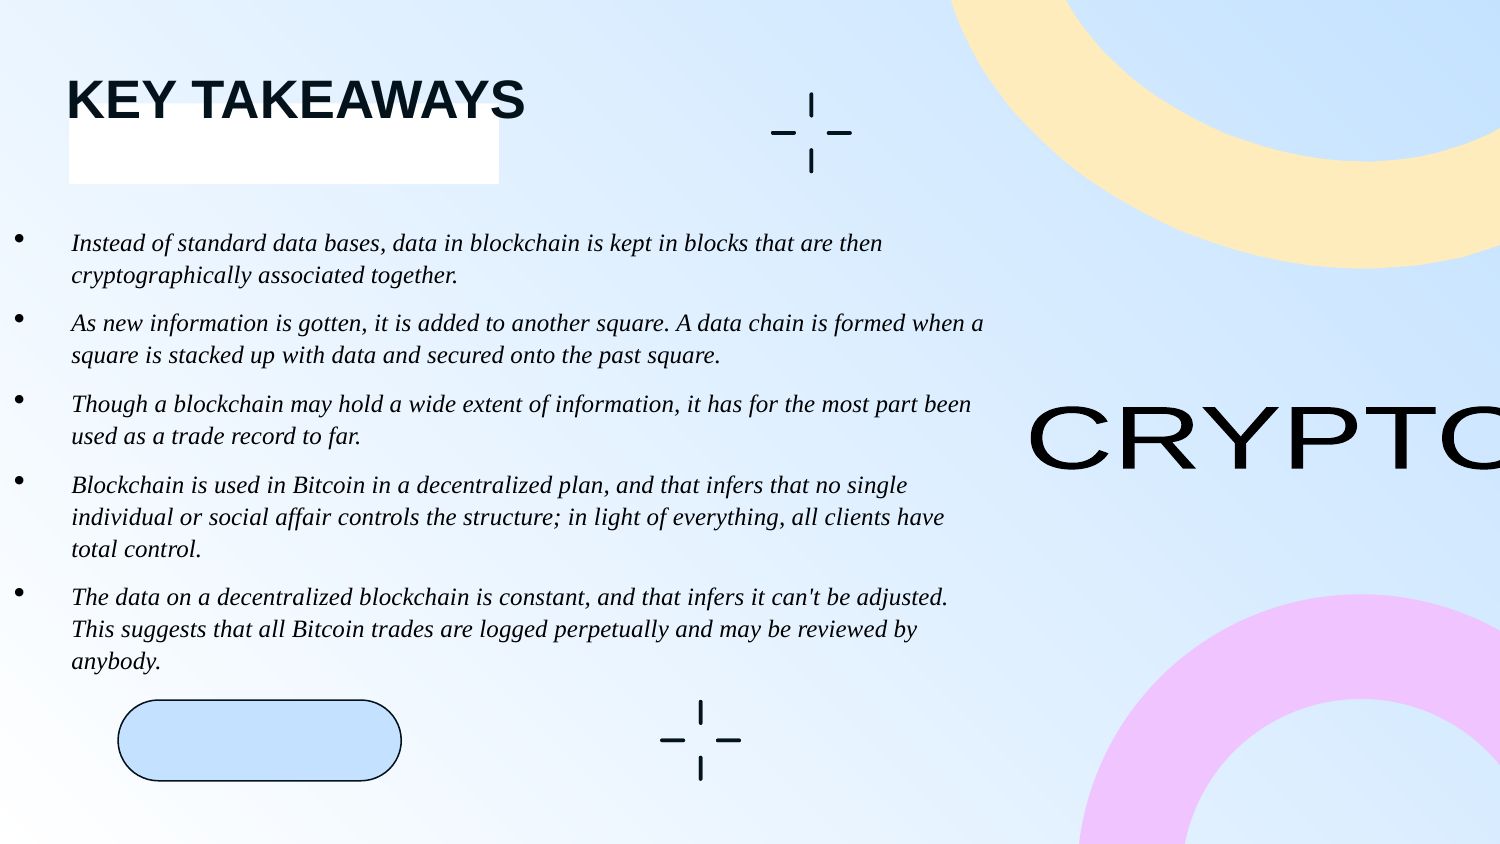

# KEY TAKEAWAYS

Instead of standard data bases, data in blockchain is kept in blocks that are then cryptographically associated together.
As new information is gotten, it is added to another square. A data chain is formed when a square is stacked up with data and secured onto the past square.
Though a blockchain may hold a wide extent of information, it has for the most part been used as a trade record to far.
Blockchain is used in Bitcoin in a decentralized plan, and that infers that no single individual or social affair controls the structure; in light of everything, all clients have total control.
The data on a decentralized blockchain is constant, and that infers it can't be adjusted. This suggests that all Bitcoin trades are logged perpetually and may be reviewed by anybody.
CRYPTO